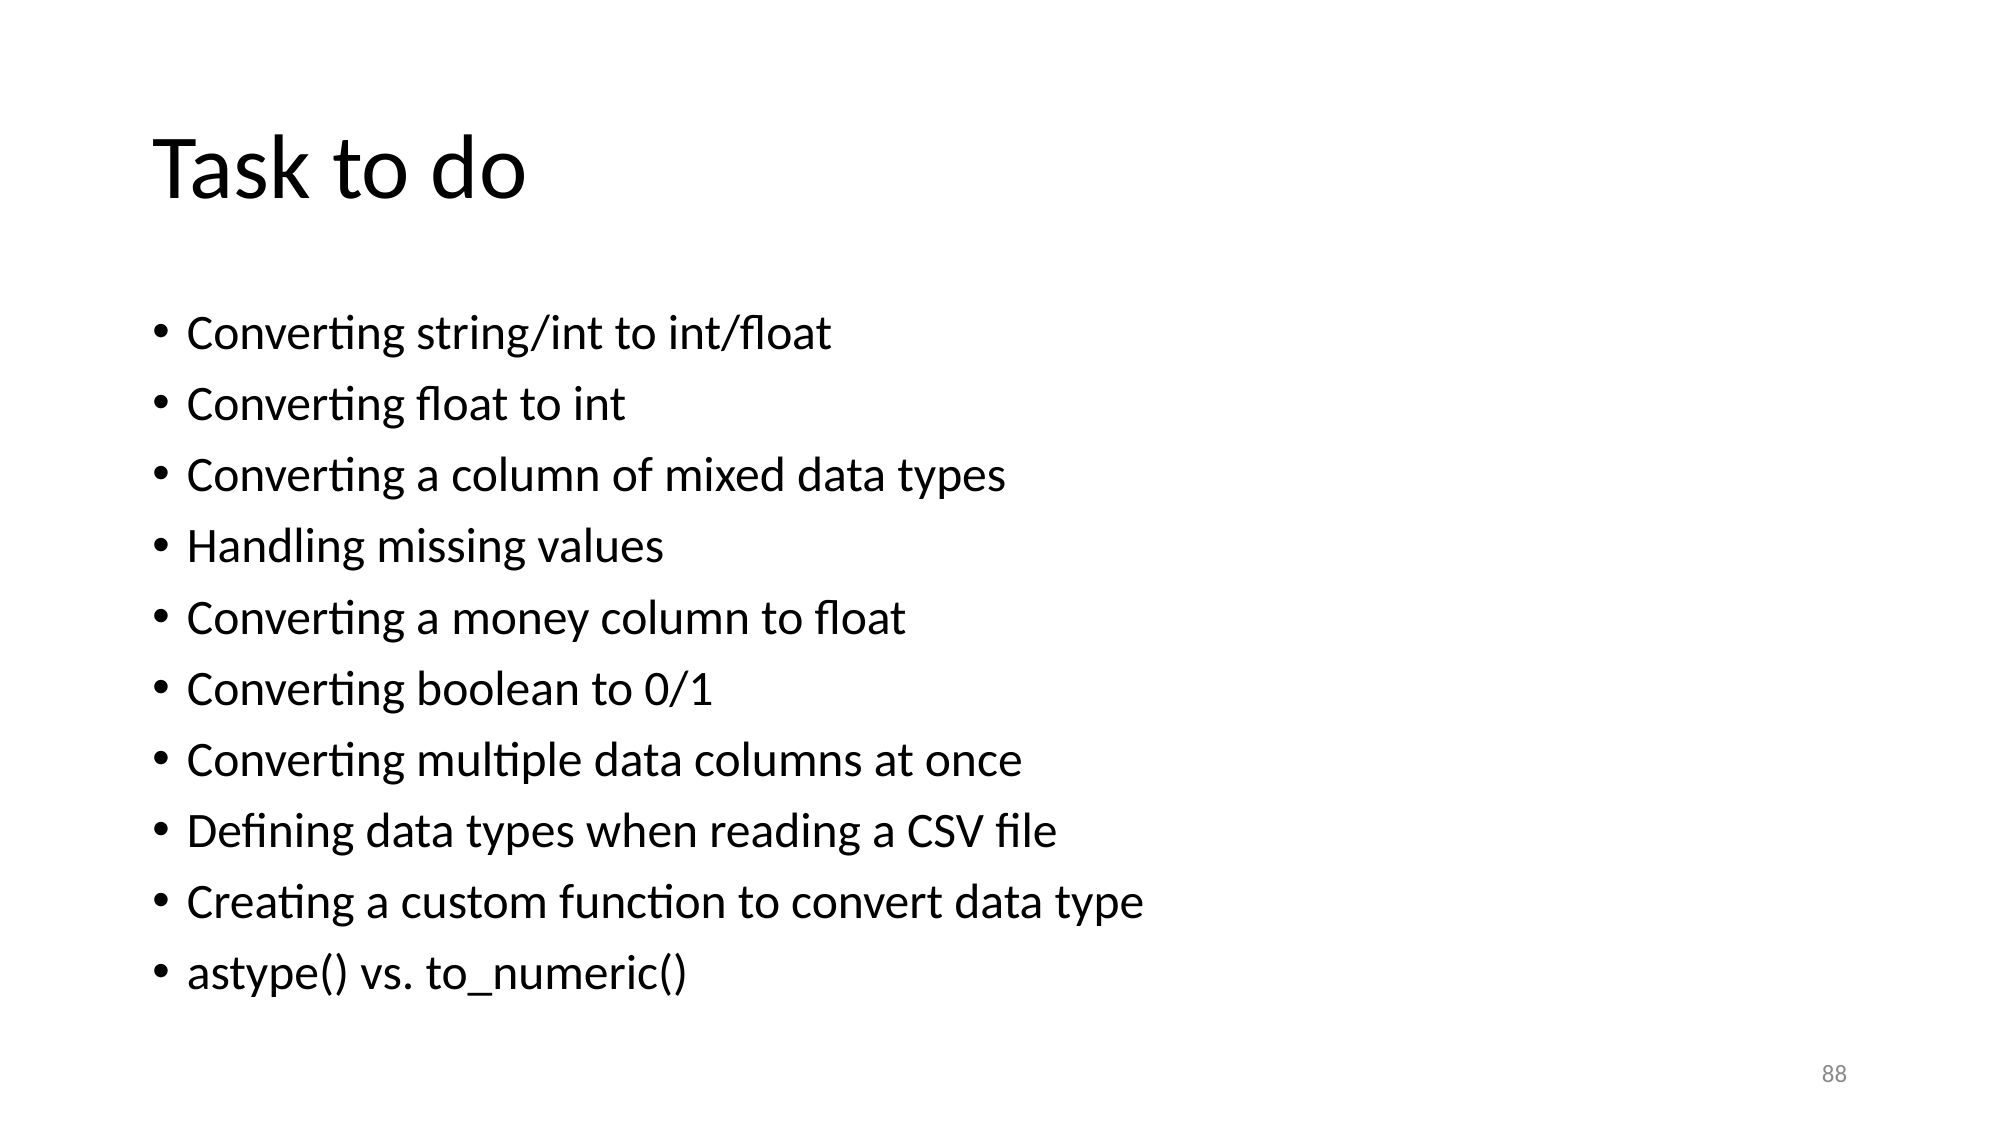

# Task to do
Converting string/int to int/float
Converting float to int
Converting a column of mixed data types
Handling missing values
Converting a money column to float
Converting boolean to 0/1
Converting multiple data columns at once
Defining data types when reading a CSV file
Creating a custom function to convert data type
astype() vs. to_numeric()
88